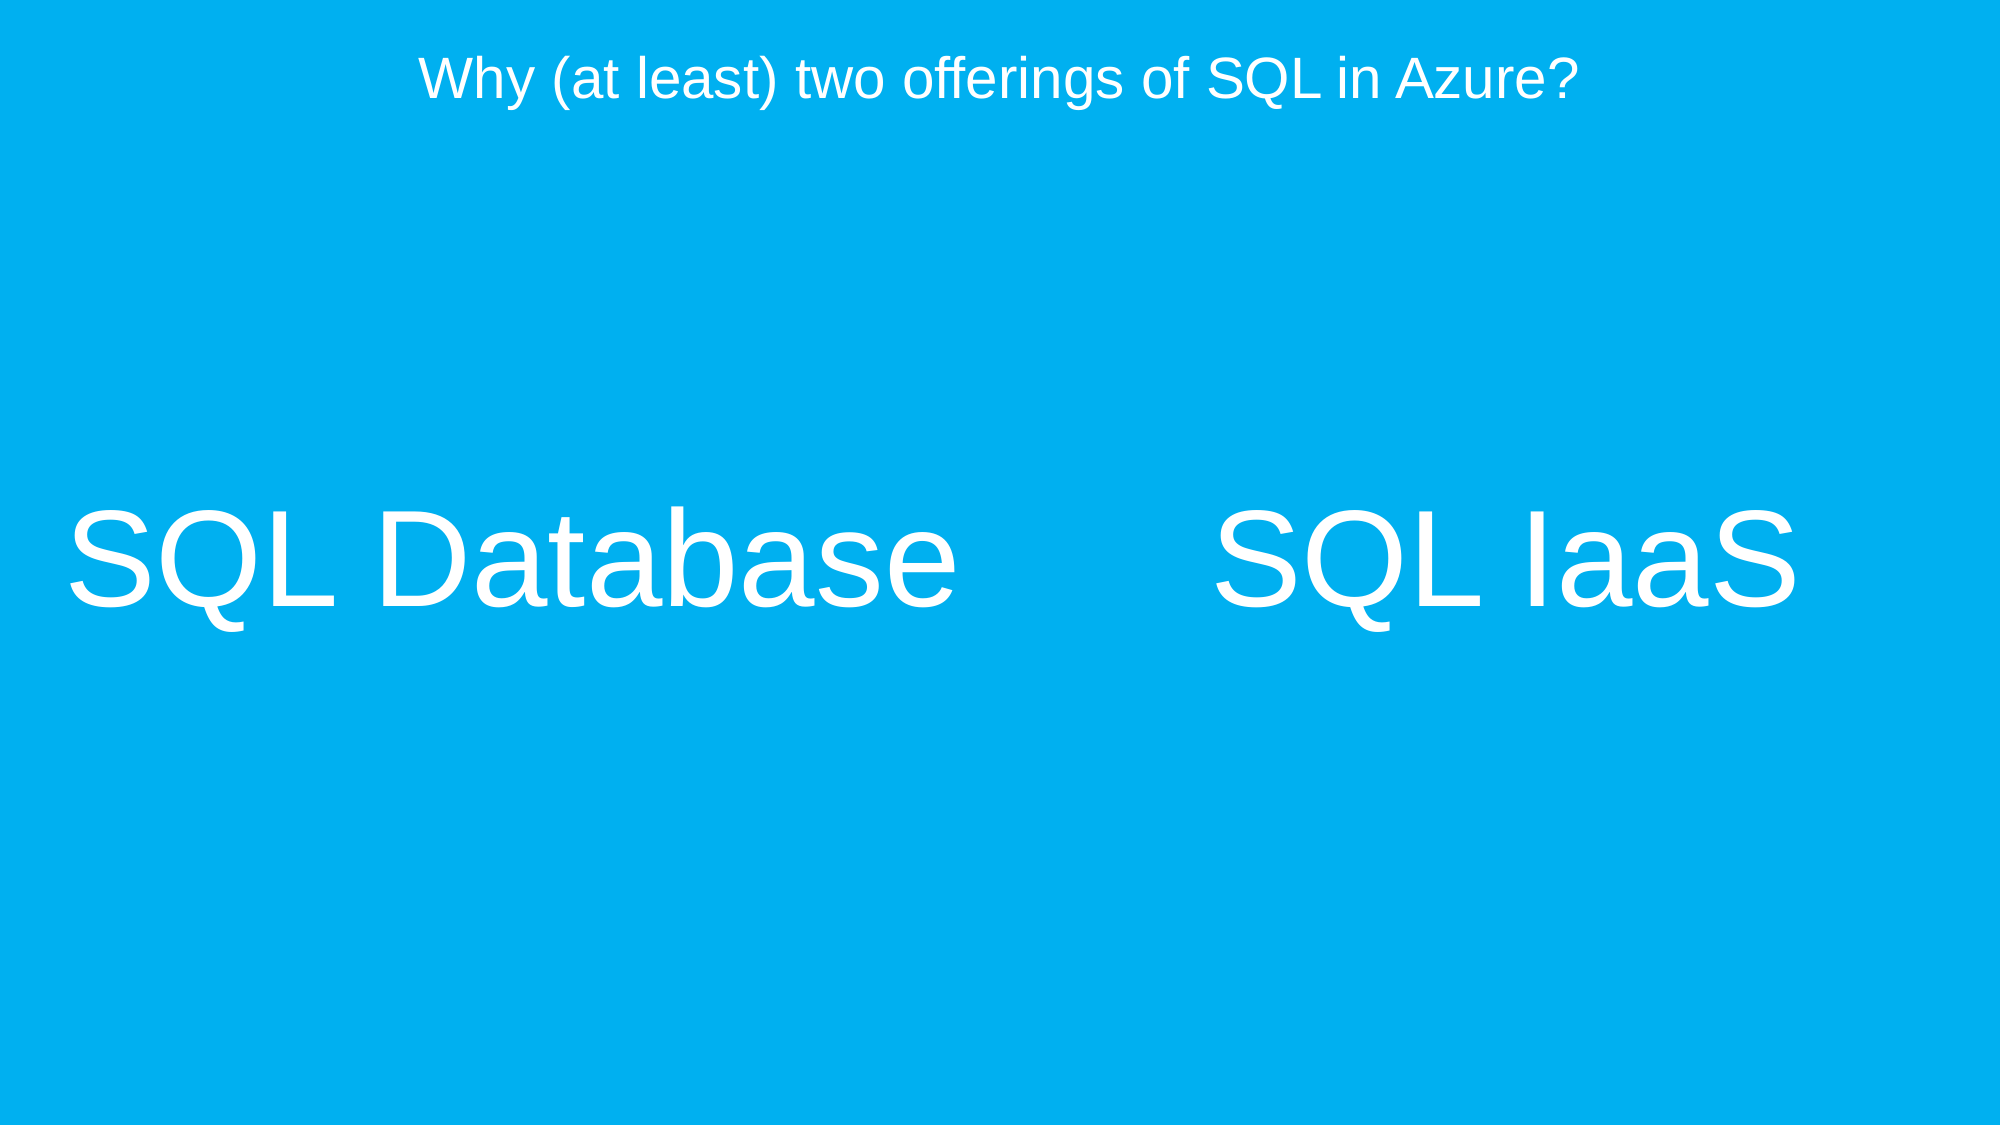

Why (at least) two offerings of SQL in Azure?
SQL Database
SQL IaaS